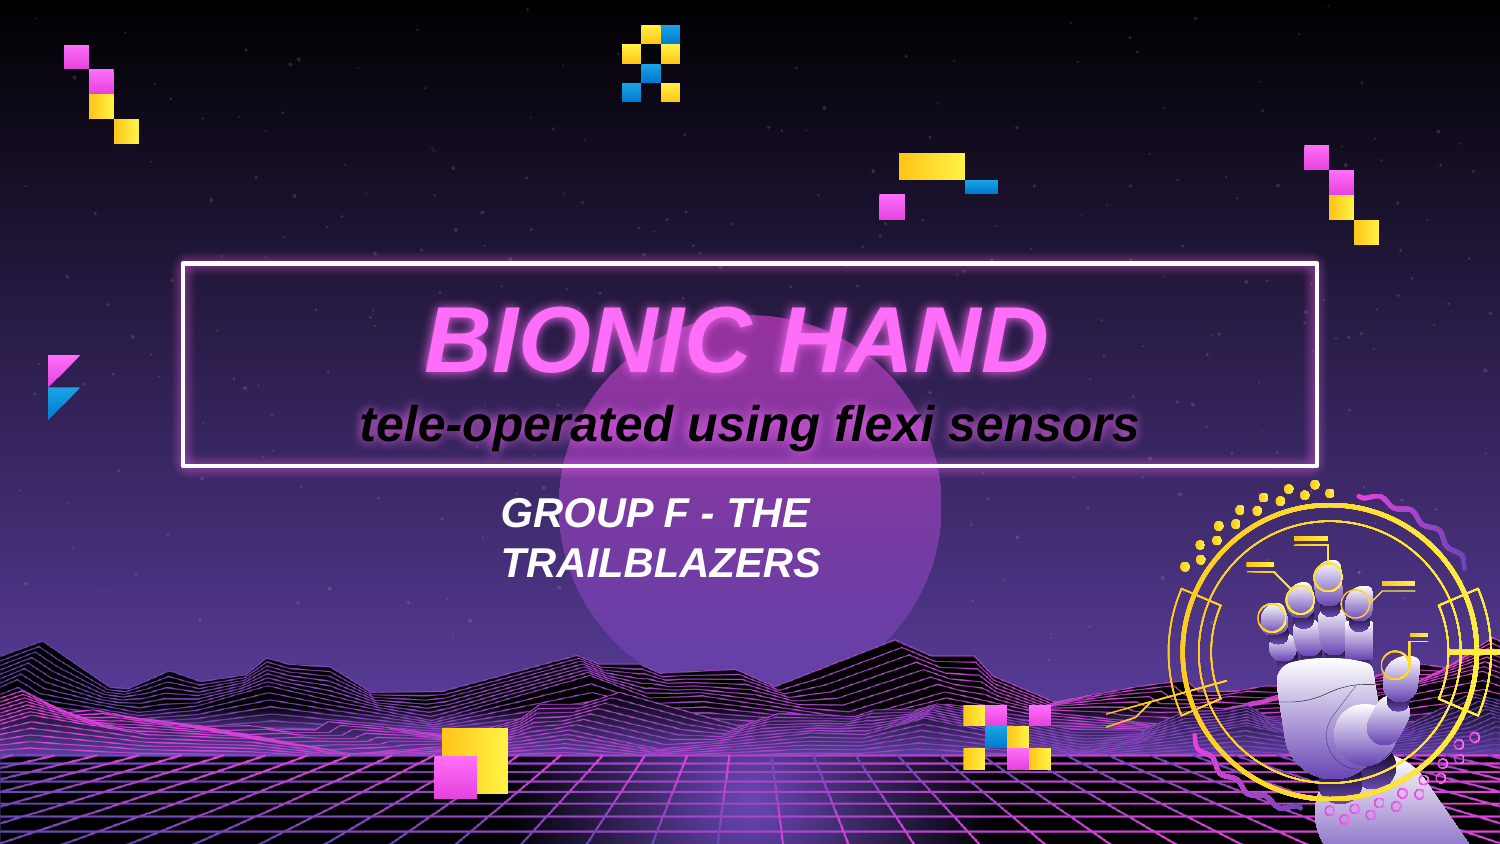

# BIONIC HAND tele-operated using flexi sensors

GROUP F - THE TRAILBLAZERS